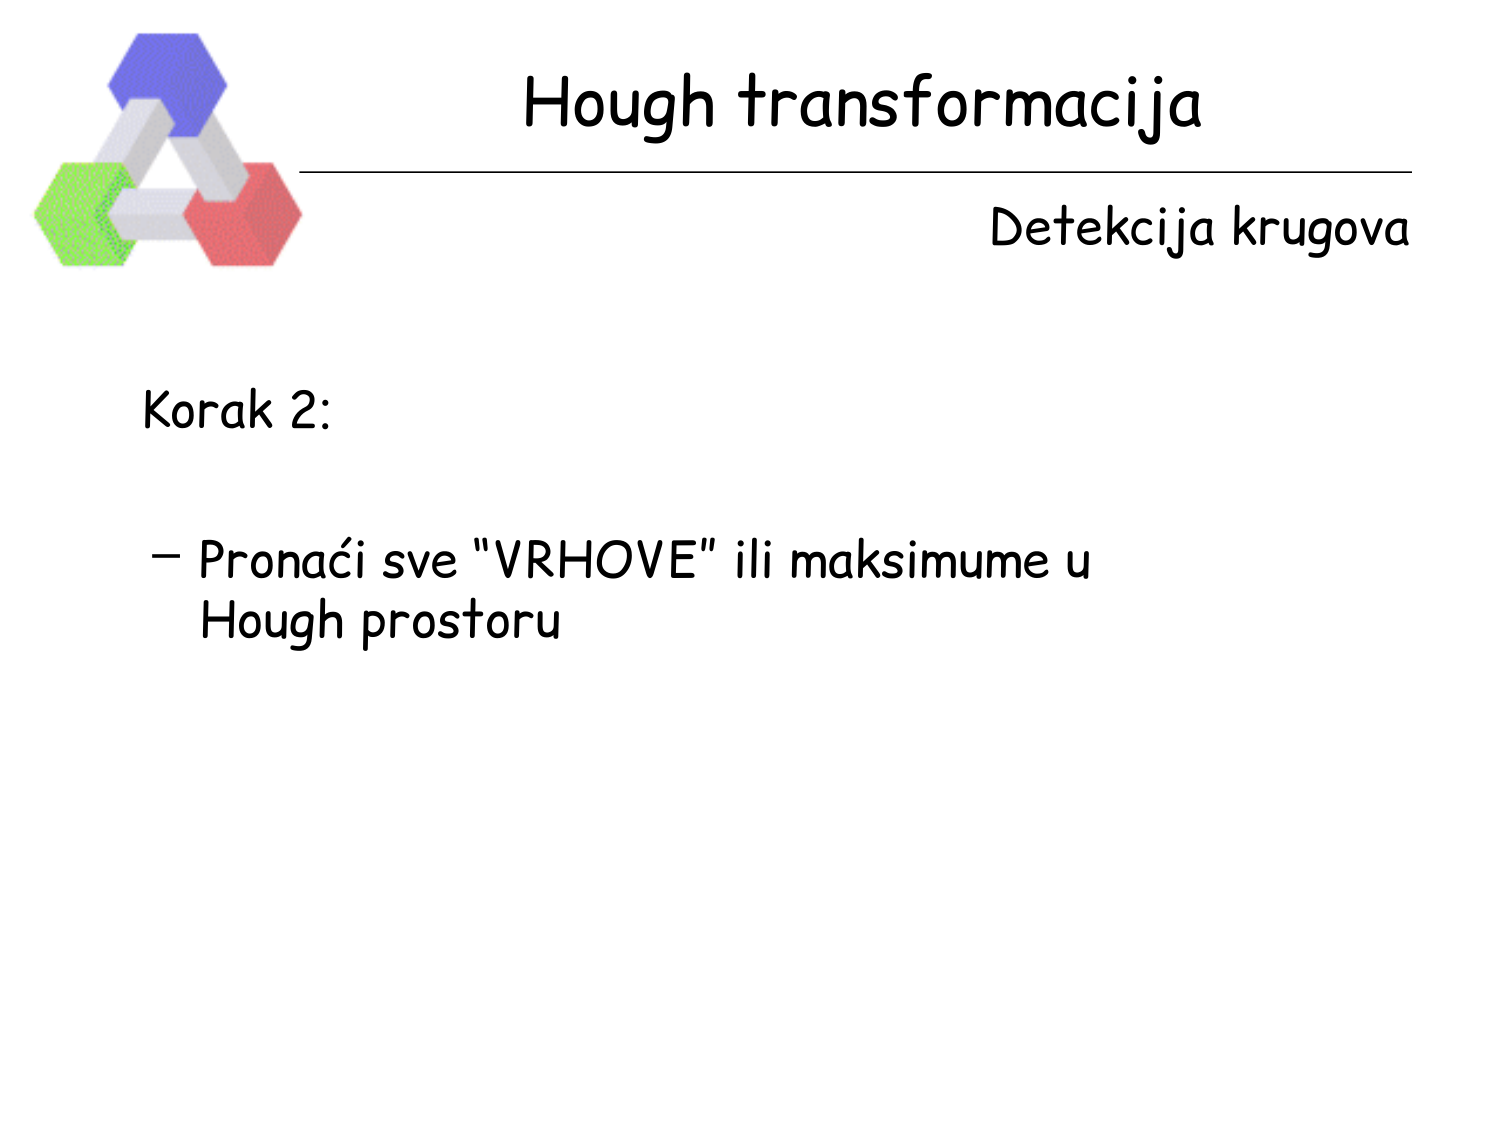

# Hough transformacija

Detekcija krugova

Korak 2:

Pronaći sve “VRHOVE” ili maksimume u
Hough prostoru